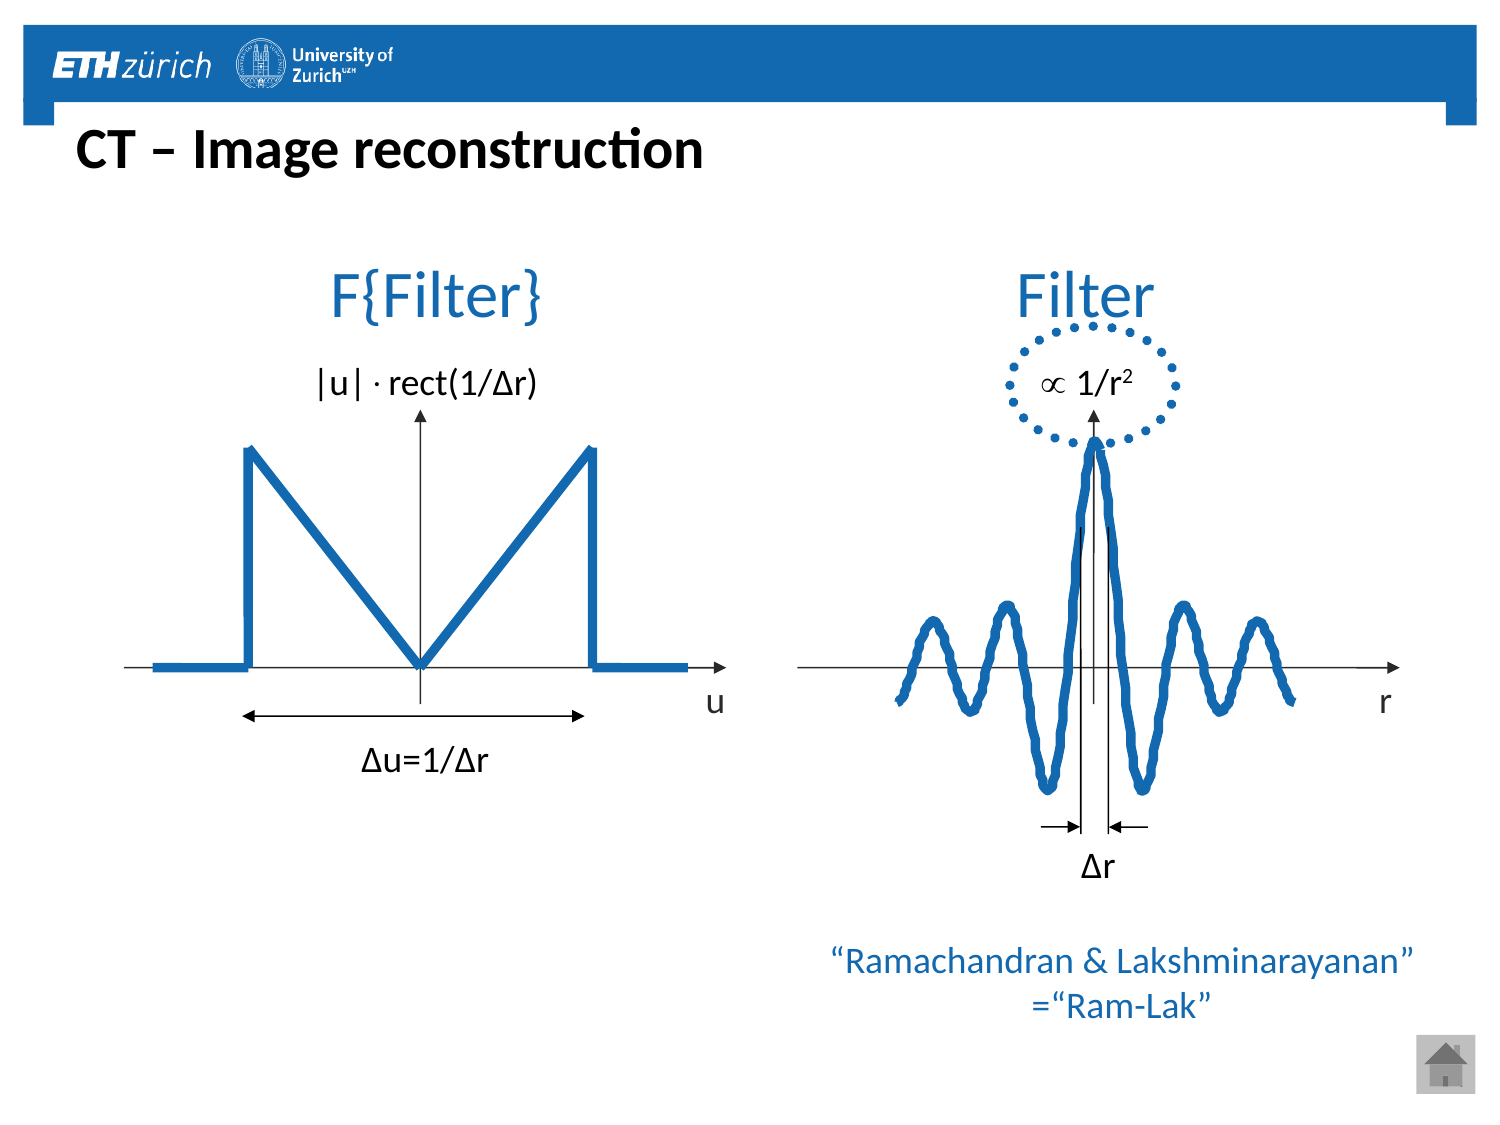

# CT – Image reconstruction
F{Filter}
Filter

|u|⋅rect(1/Δr)
∝ 1/r2

u
r

Δu=1/Δr

Δr
“Ramachandran & Lakshminarayanan”
=“Ram-Lak”

5